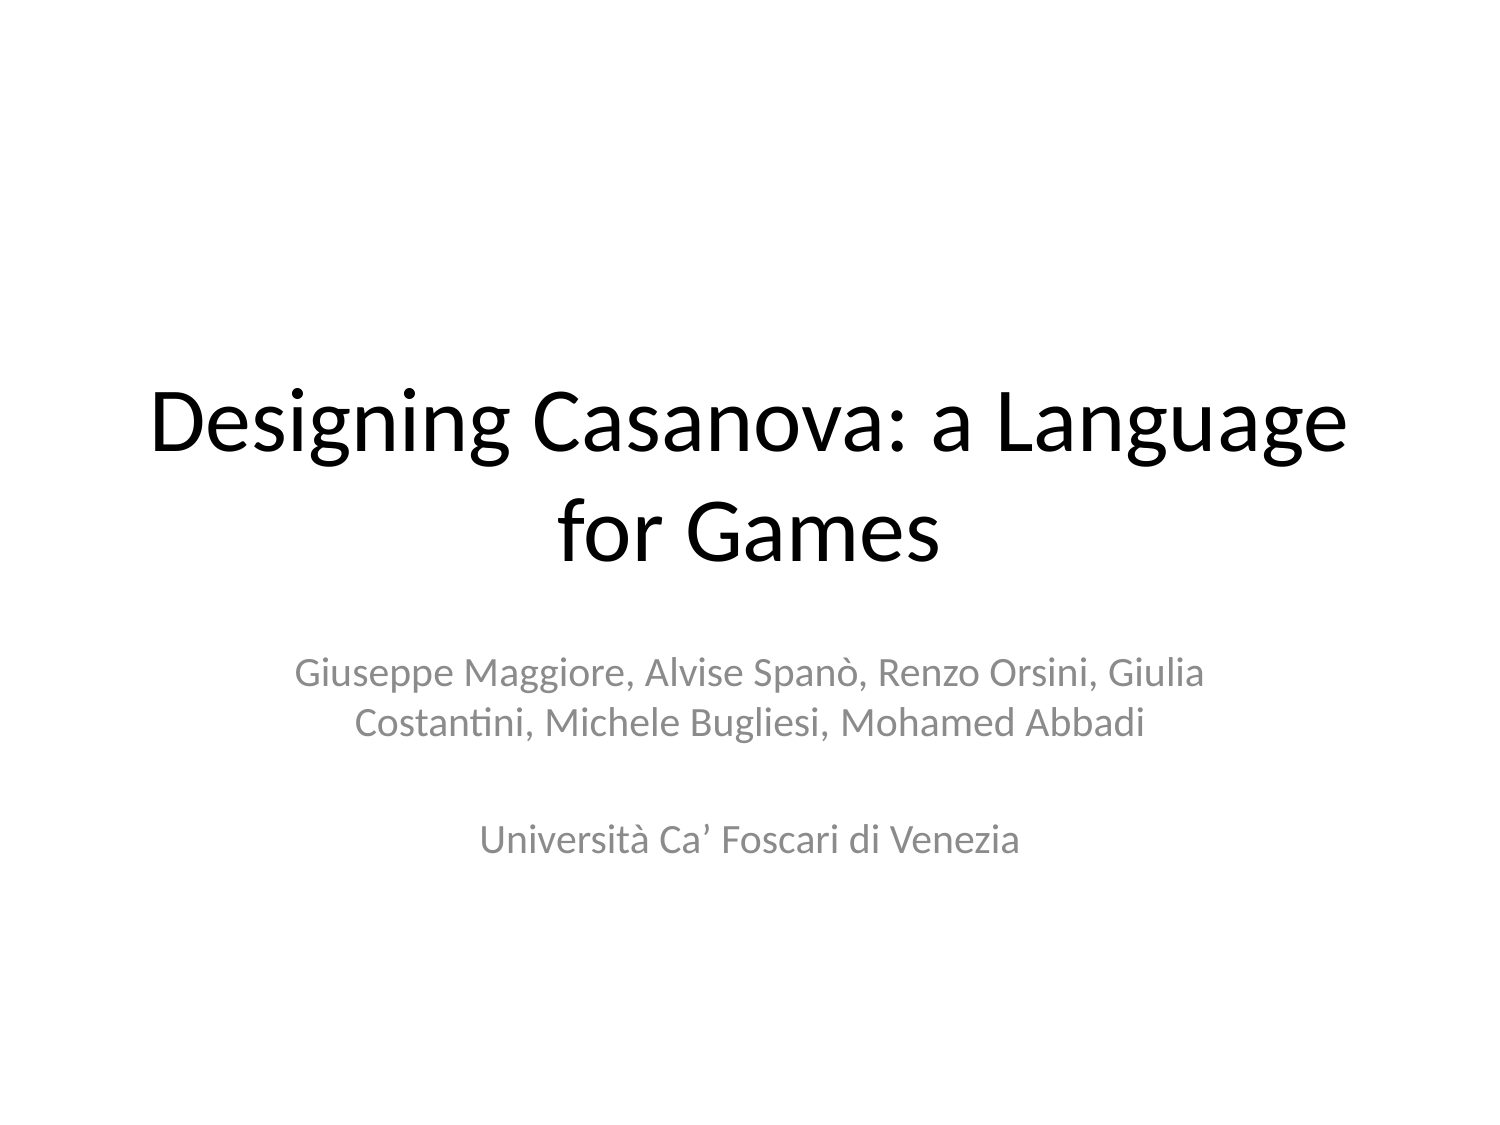

# Designing Casanova: a Language for Games
Giuseppe Maggiore, Alvise Spanò, Renzo Orsini, Giulia Costantini, Michele Bugliesi, Mohamed Abbadi

Università Ca’ Foscari di Venezia